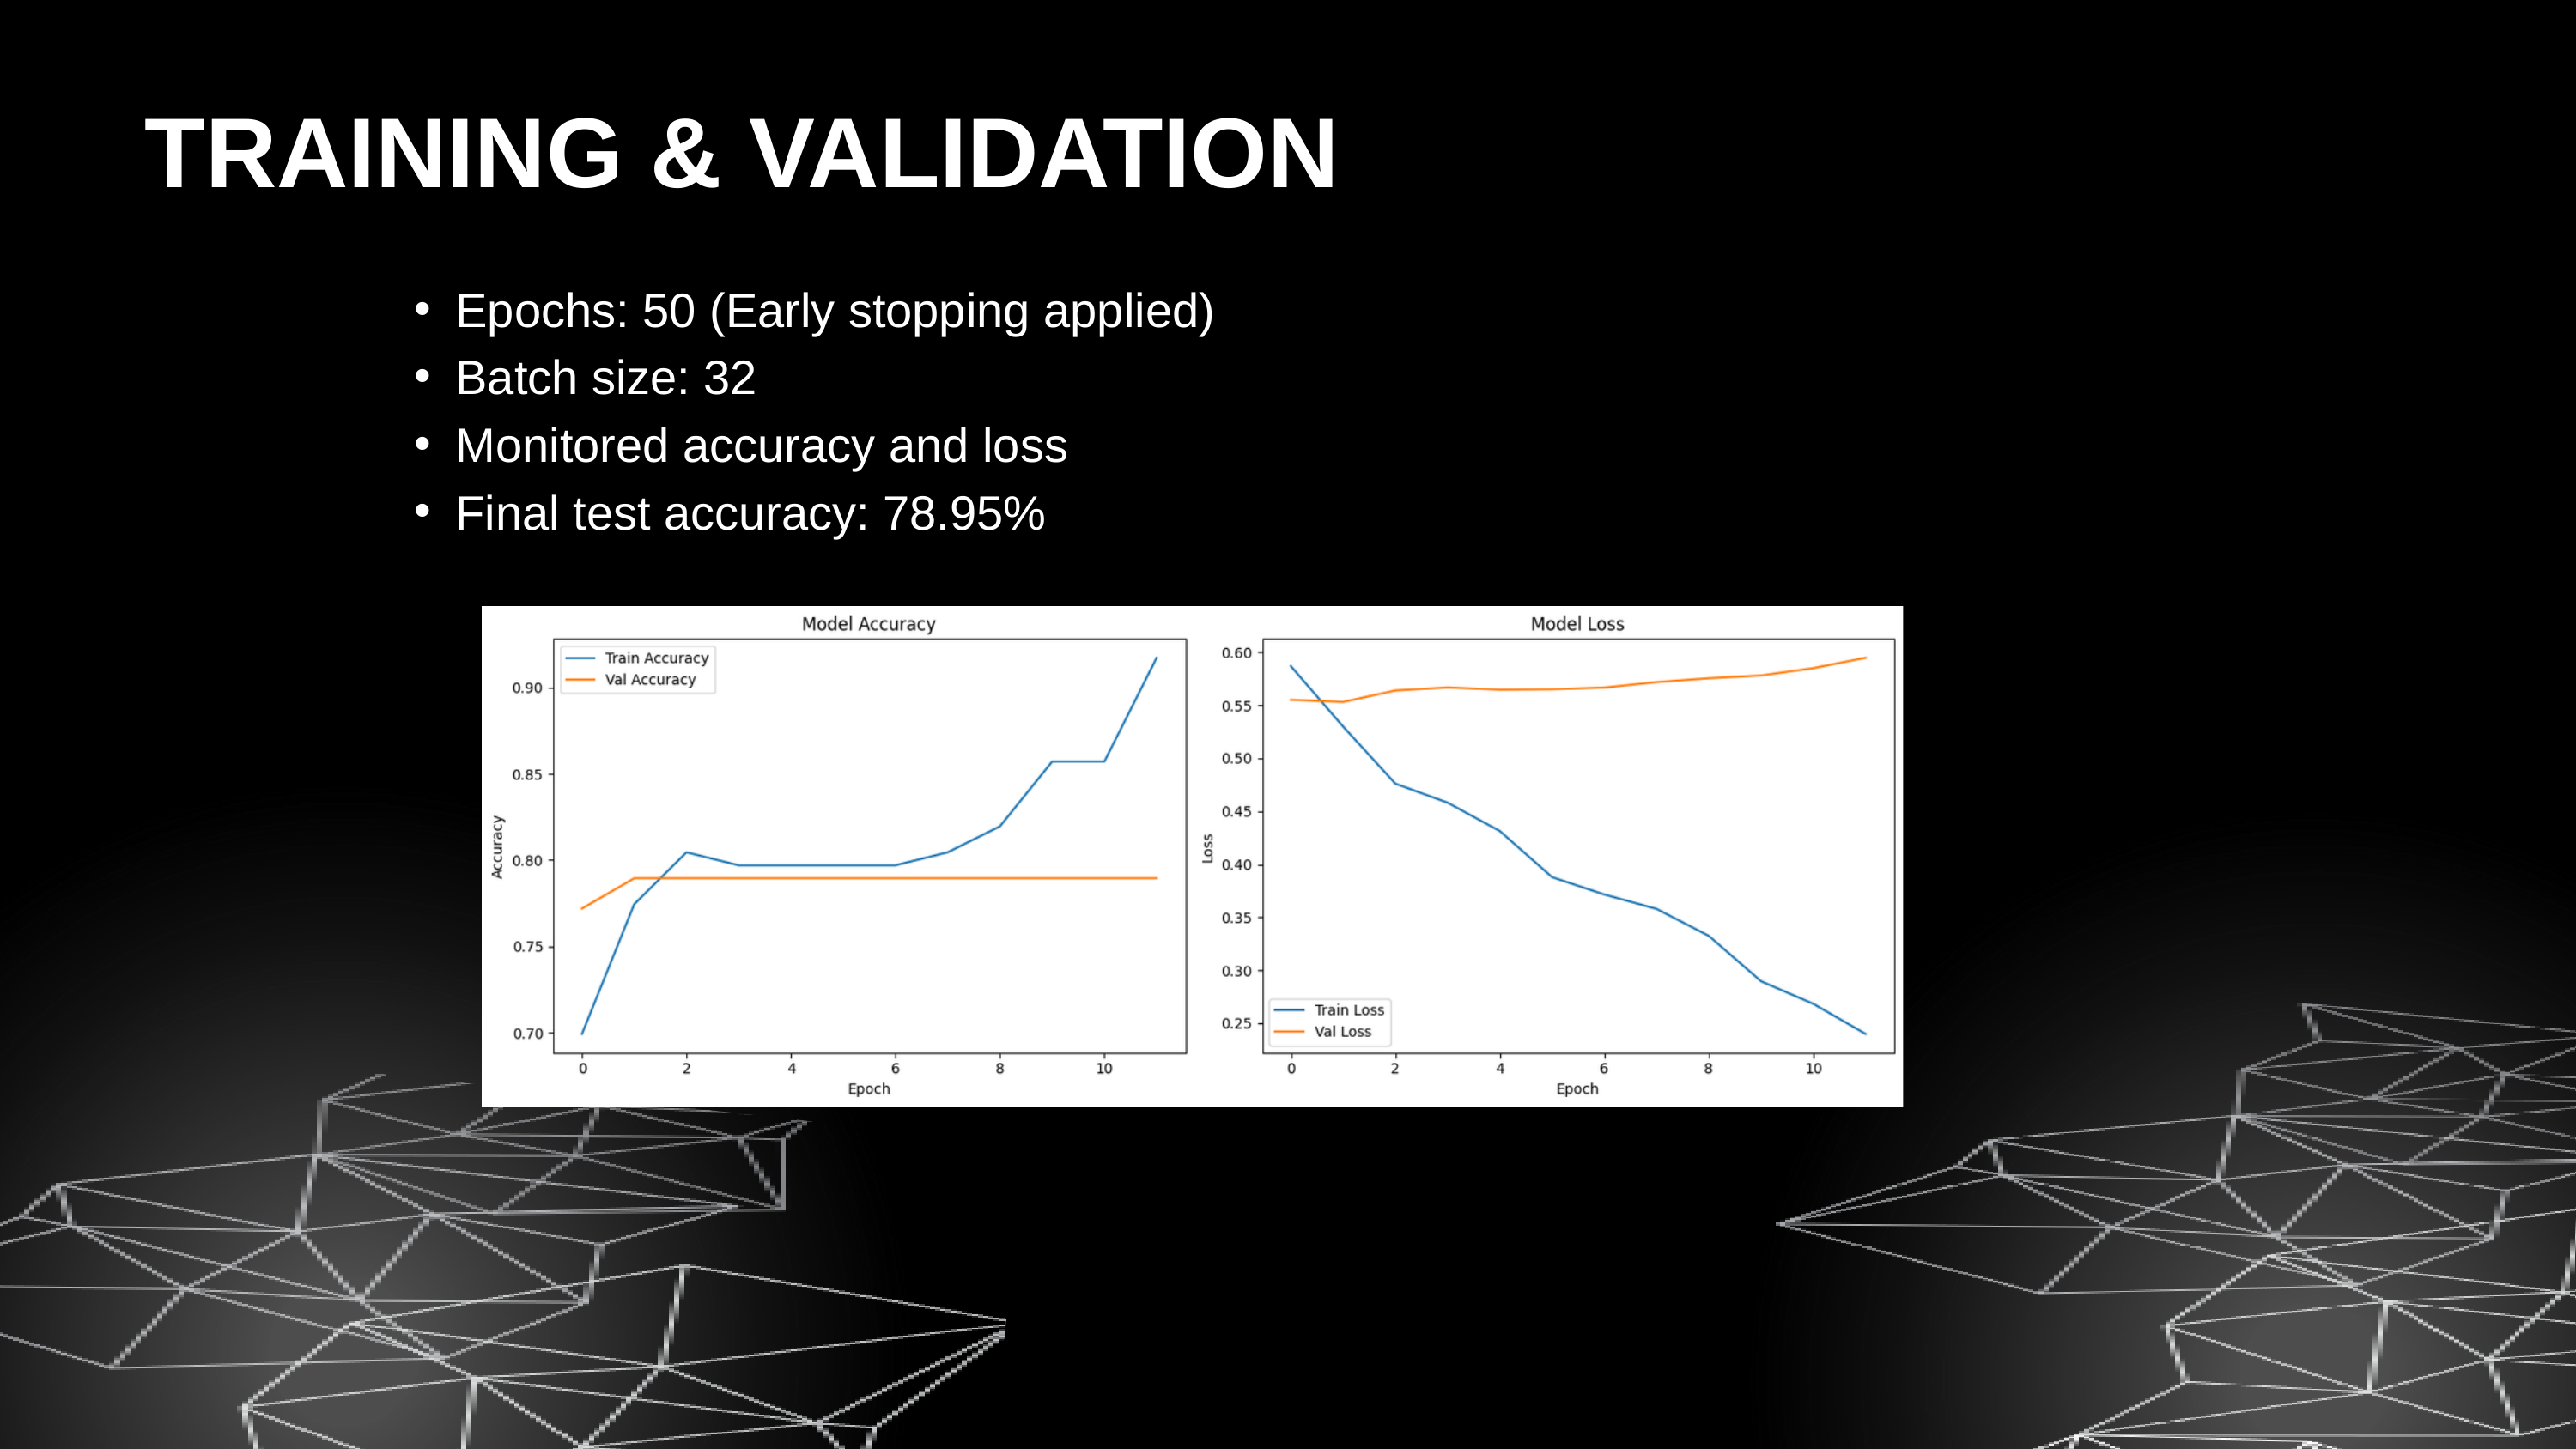

TRAINING & VALIDATION
Epochs: 50 (Early stopping applied)
Batch size: 32
Monitored accuracy and loss
Final test accuracy: 78.95%